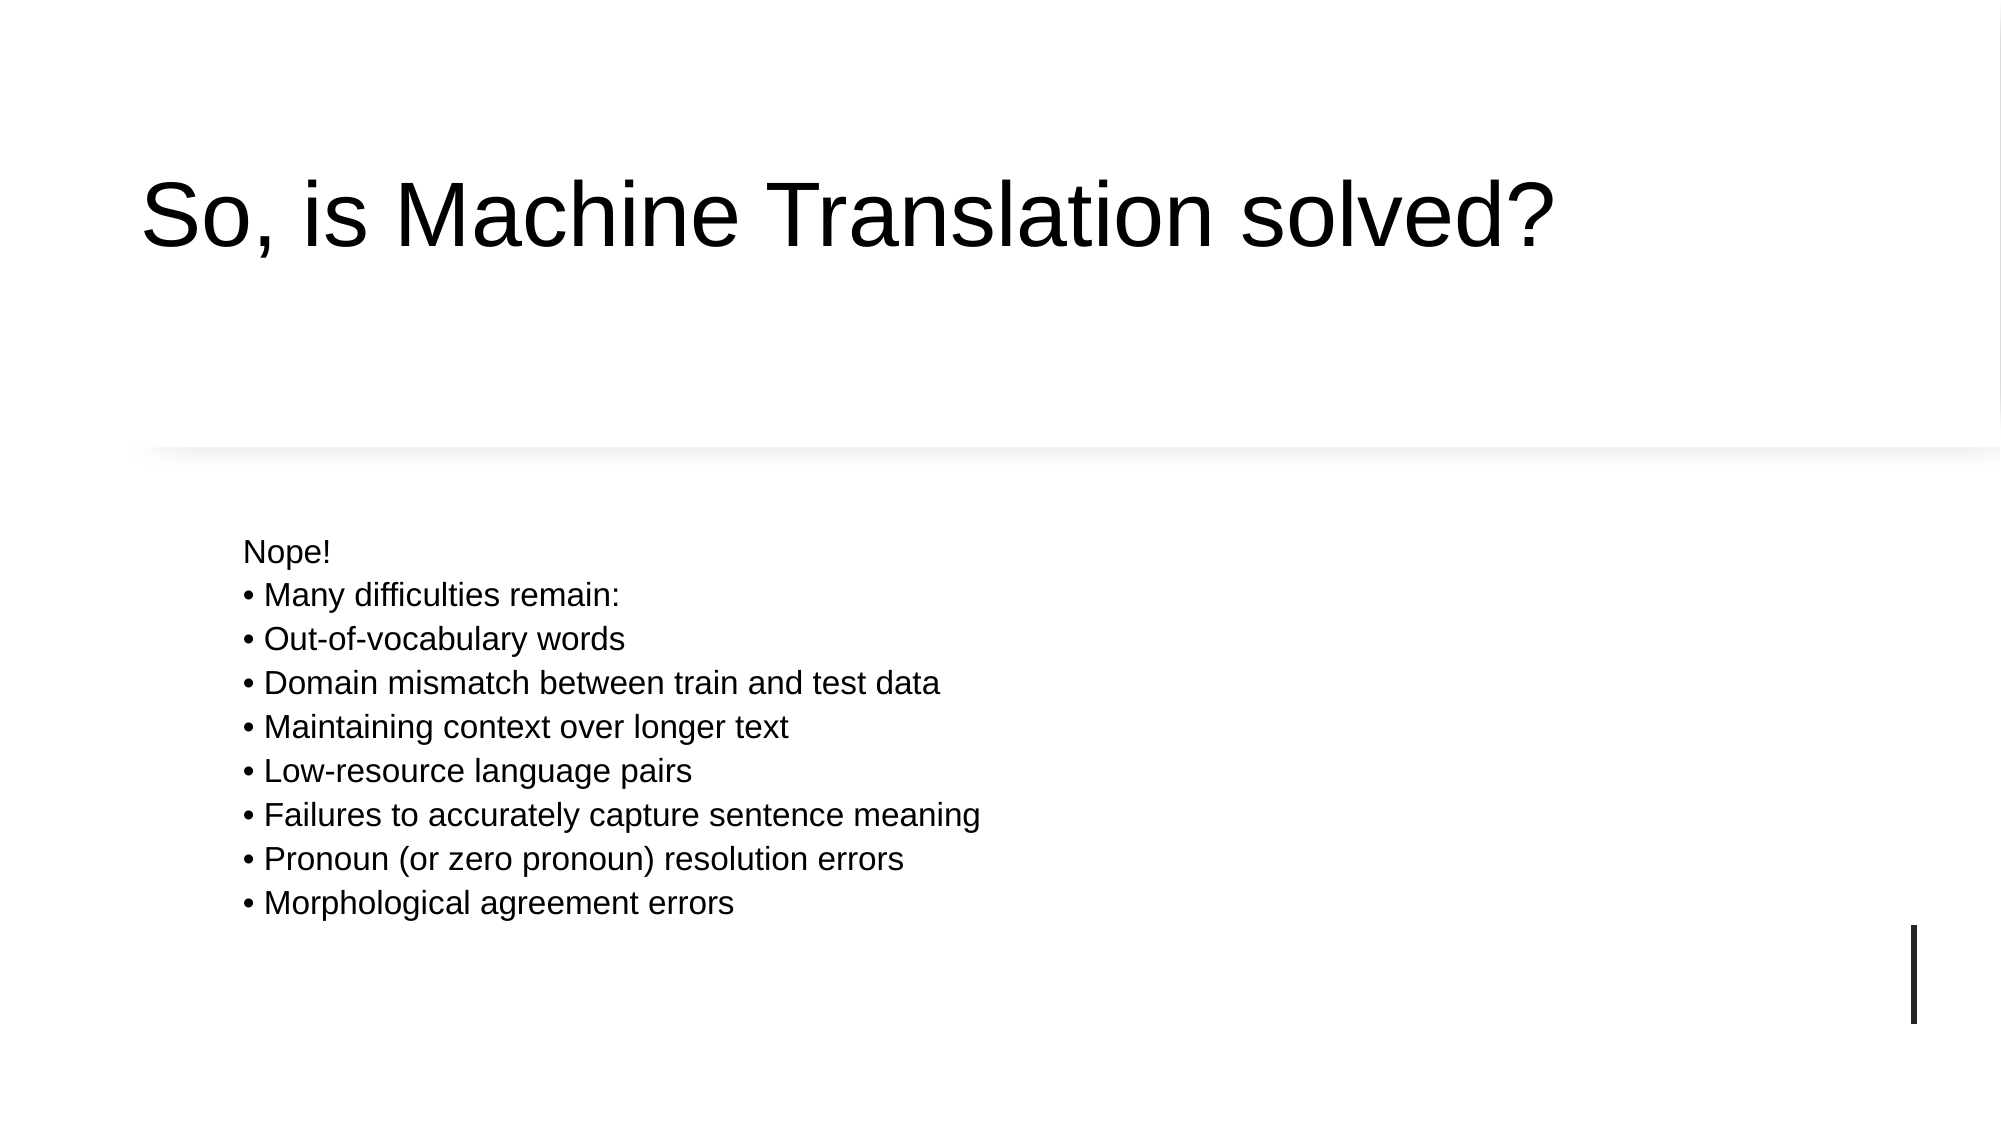

# So, is Machine Translation solved?

Nope!
• Many difficulties remain:
• Out-of-vocabulary words
• Domain mismatch between train and test data
• Maintaining context over longer text
• Low-resource language pairs
• Failures to accurately capture sentence meaning
• Pronoun (or zero pronoun) resolution errors
• Morphological agreement errors